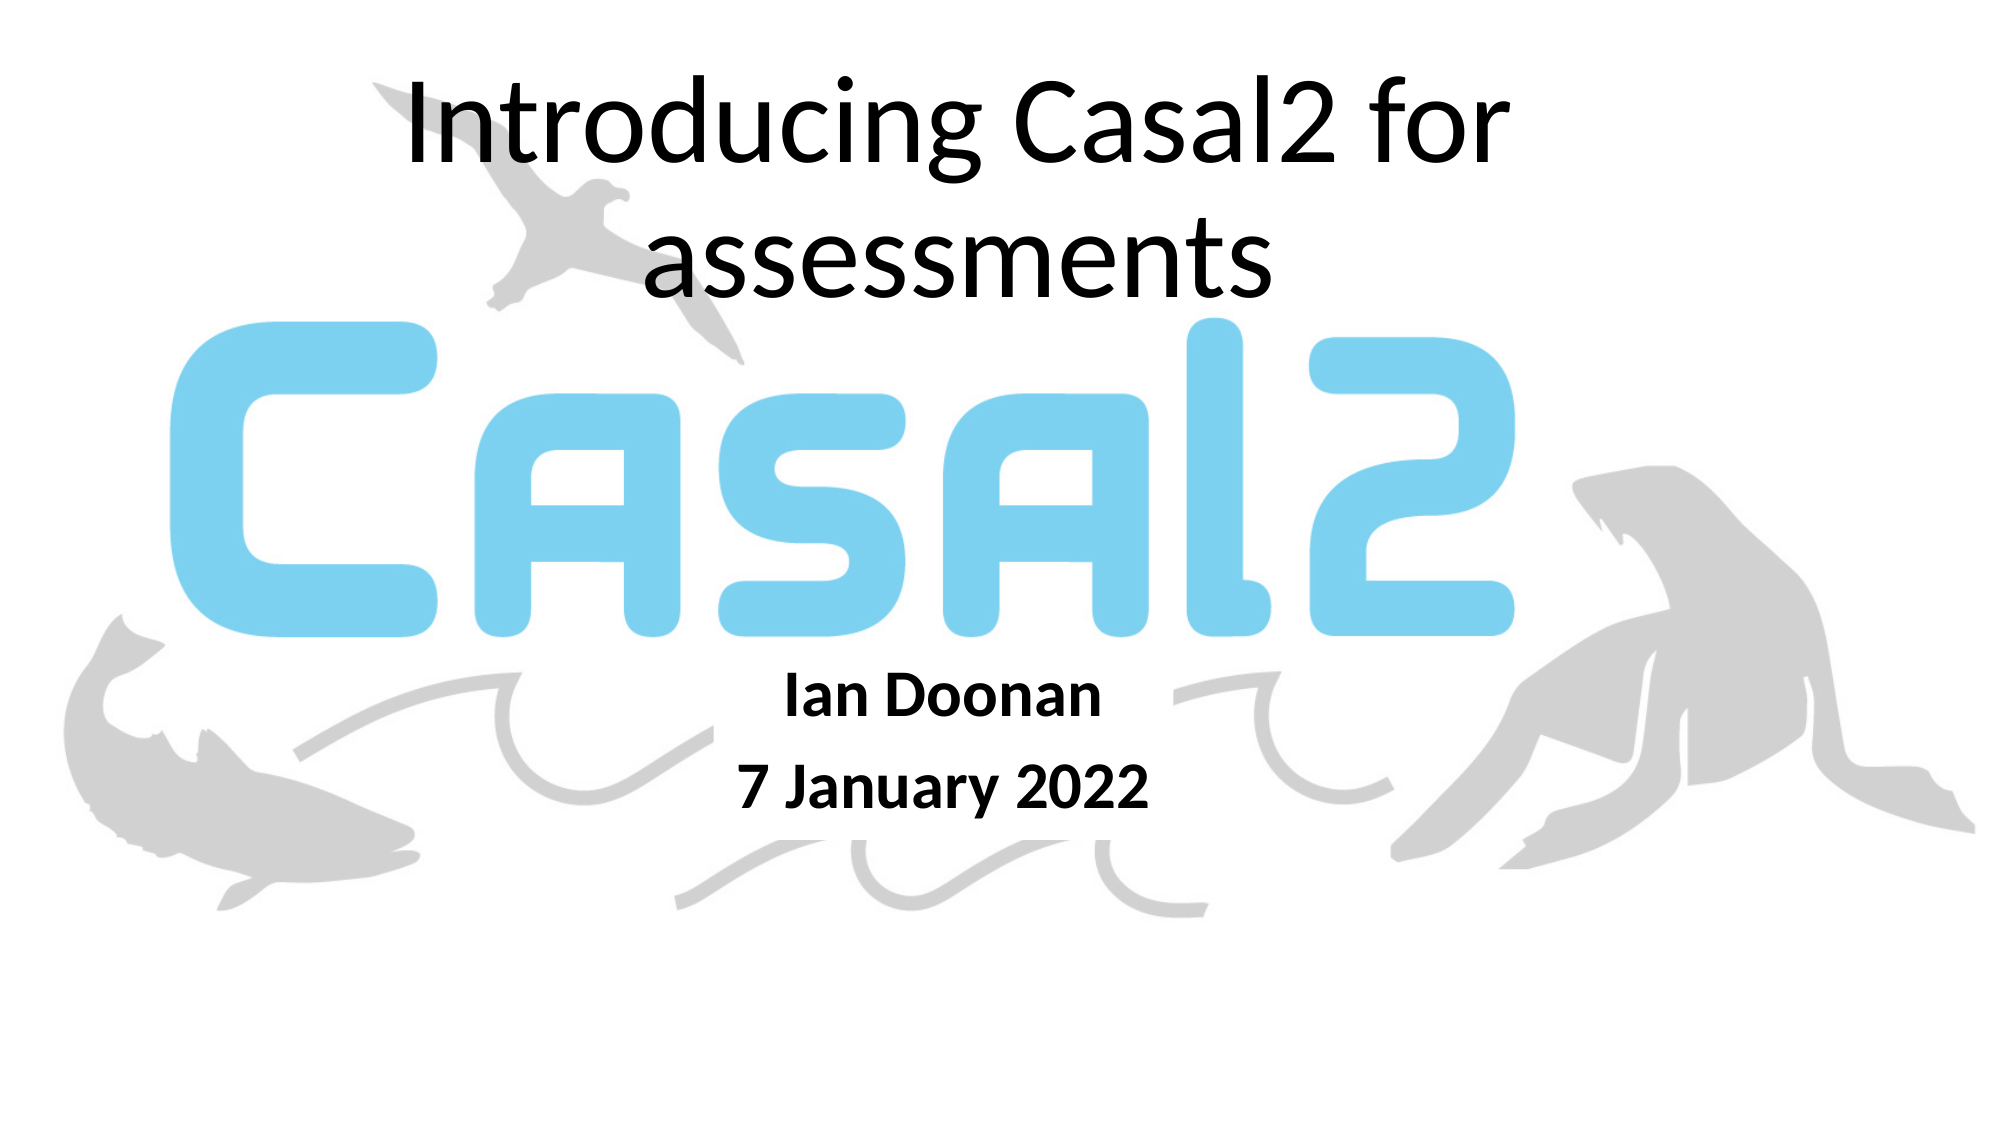

# Introducing Casal2 for assessments
Ian Doonan
7 January 2022